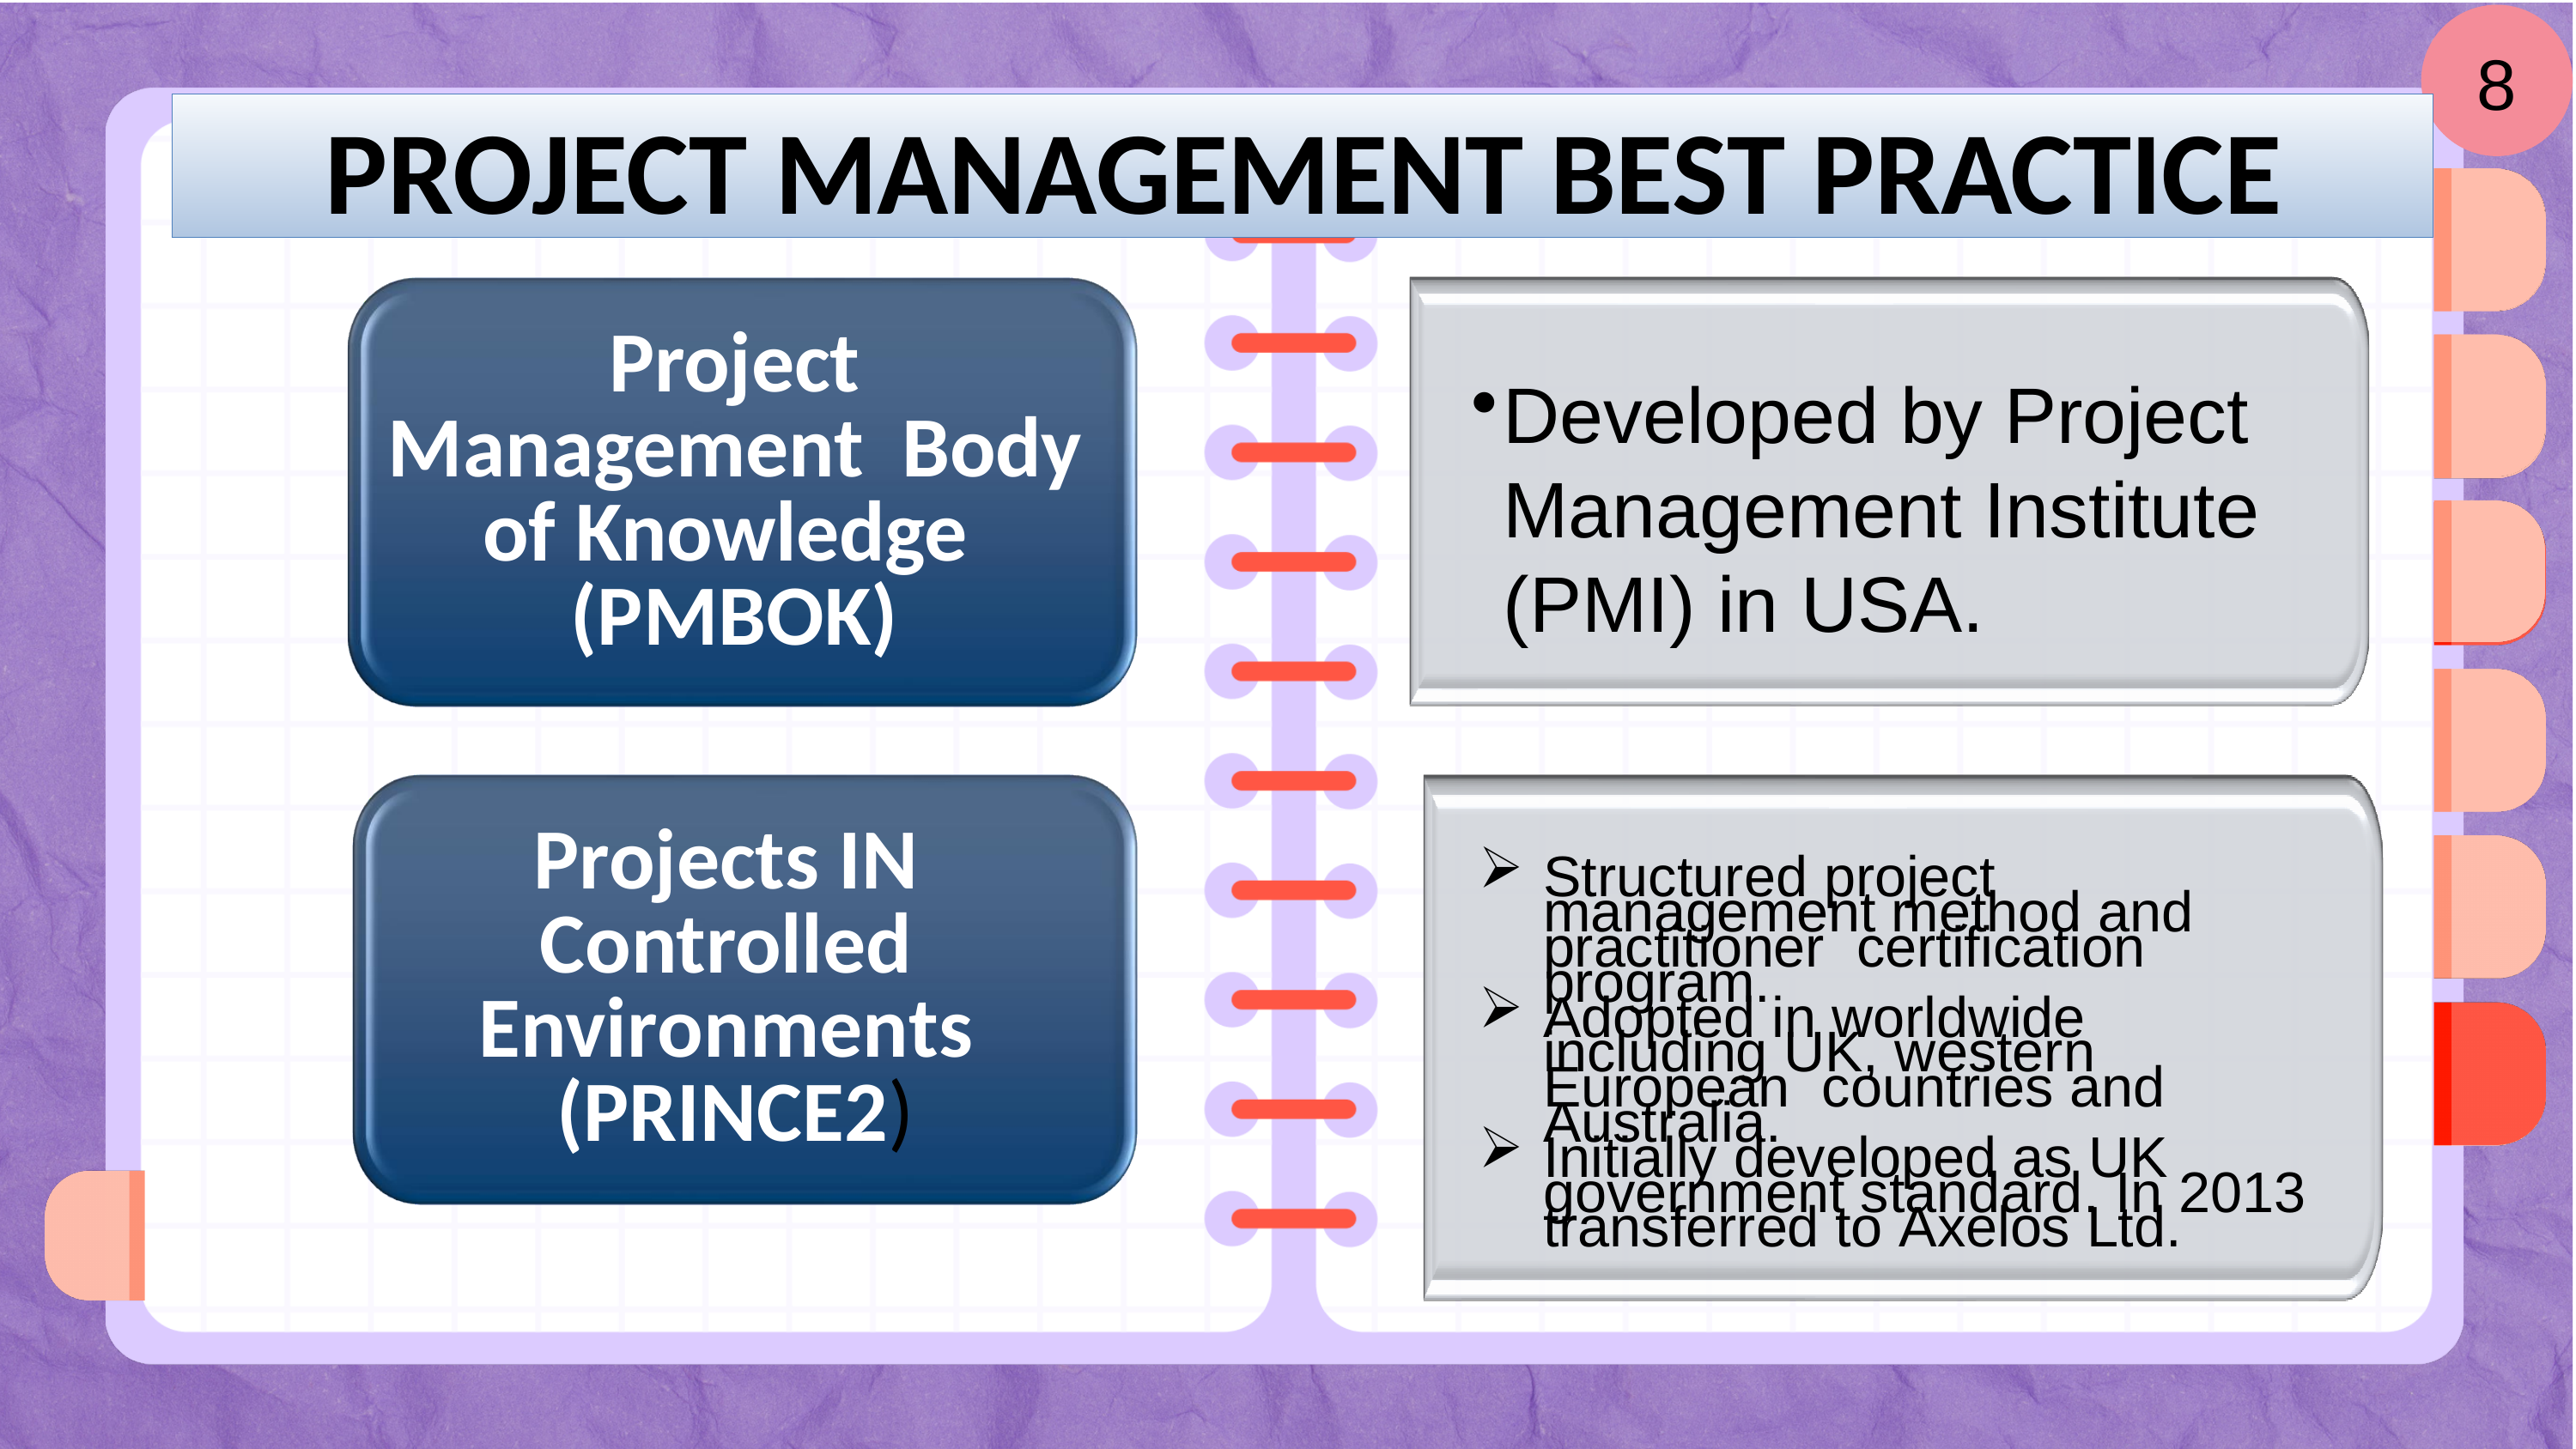

8

PROJECT MANAGEMENT BEST PRACTICE

Project Management  Body of Knowledge  (PMBOK)

Projects IN  Controlled  Environments  (PRINCE2)
Developed by Project Management Institute (PMI) in USA.

Structured project management method and practitioner  certification program.
Adopted in worldwide including UK, western European  countries and Australia.
Initially developed as UK  government standard. In 2013 transferred to Axelos Ltd.